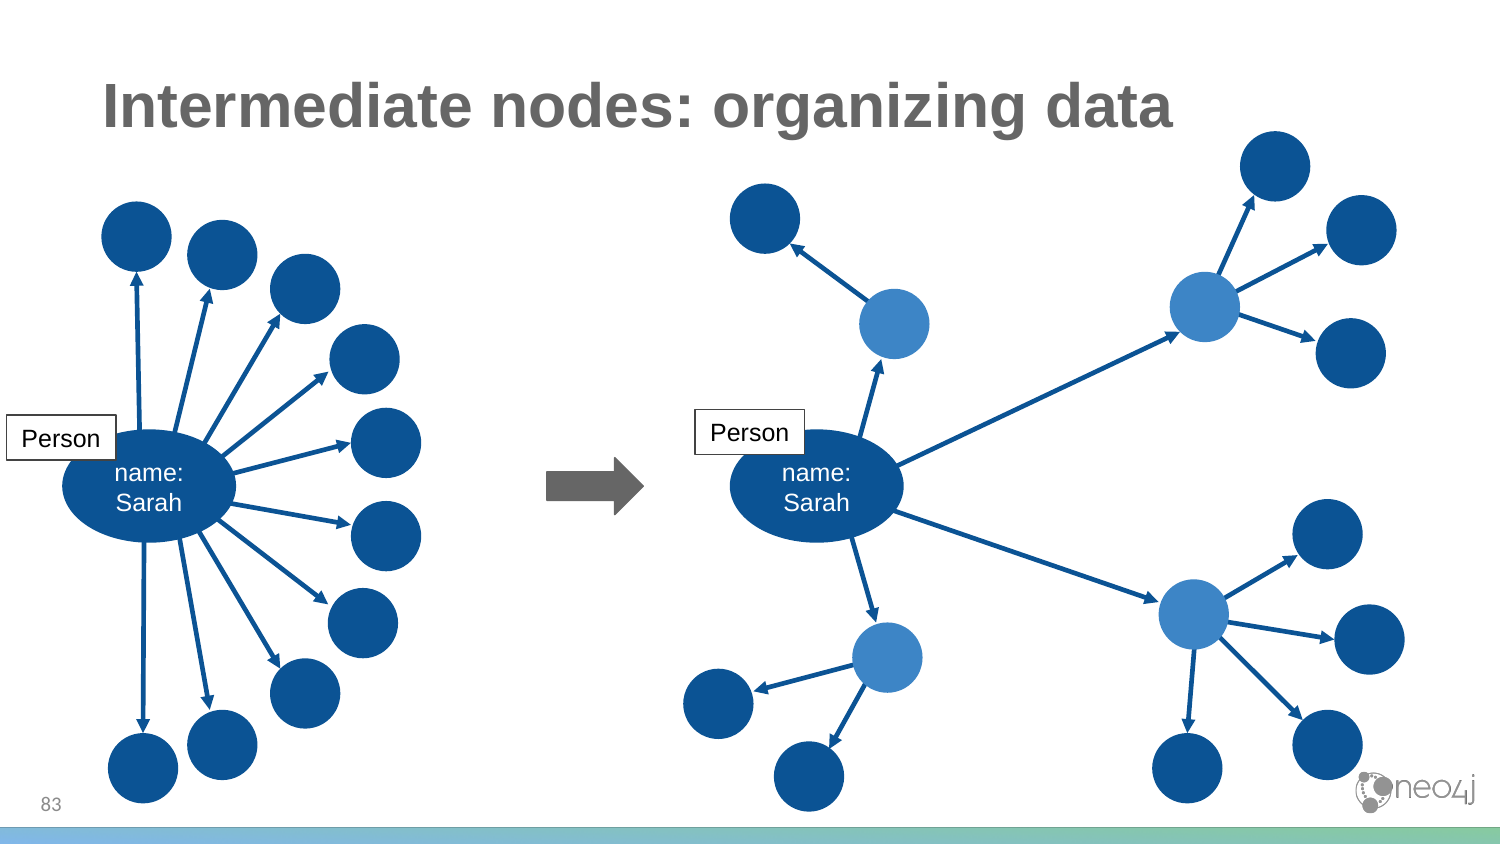

# Intermediate nodes: organizing data

Person
Person
name:
Sarah
name:
Sarah

83